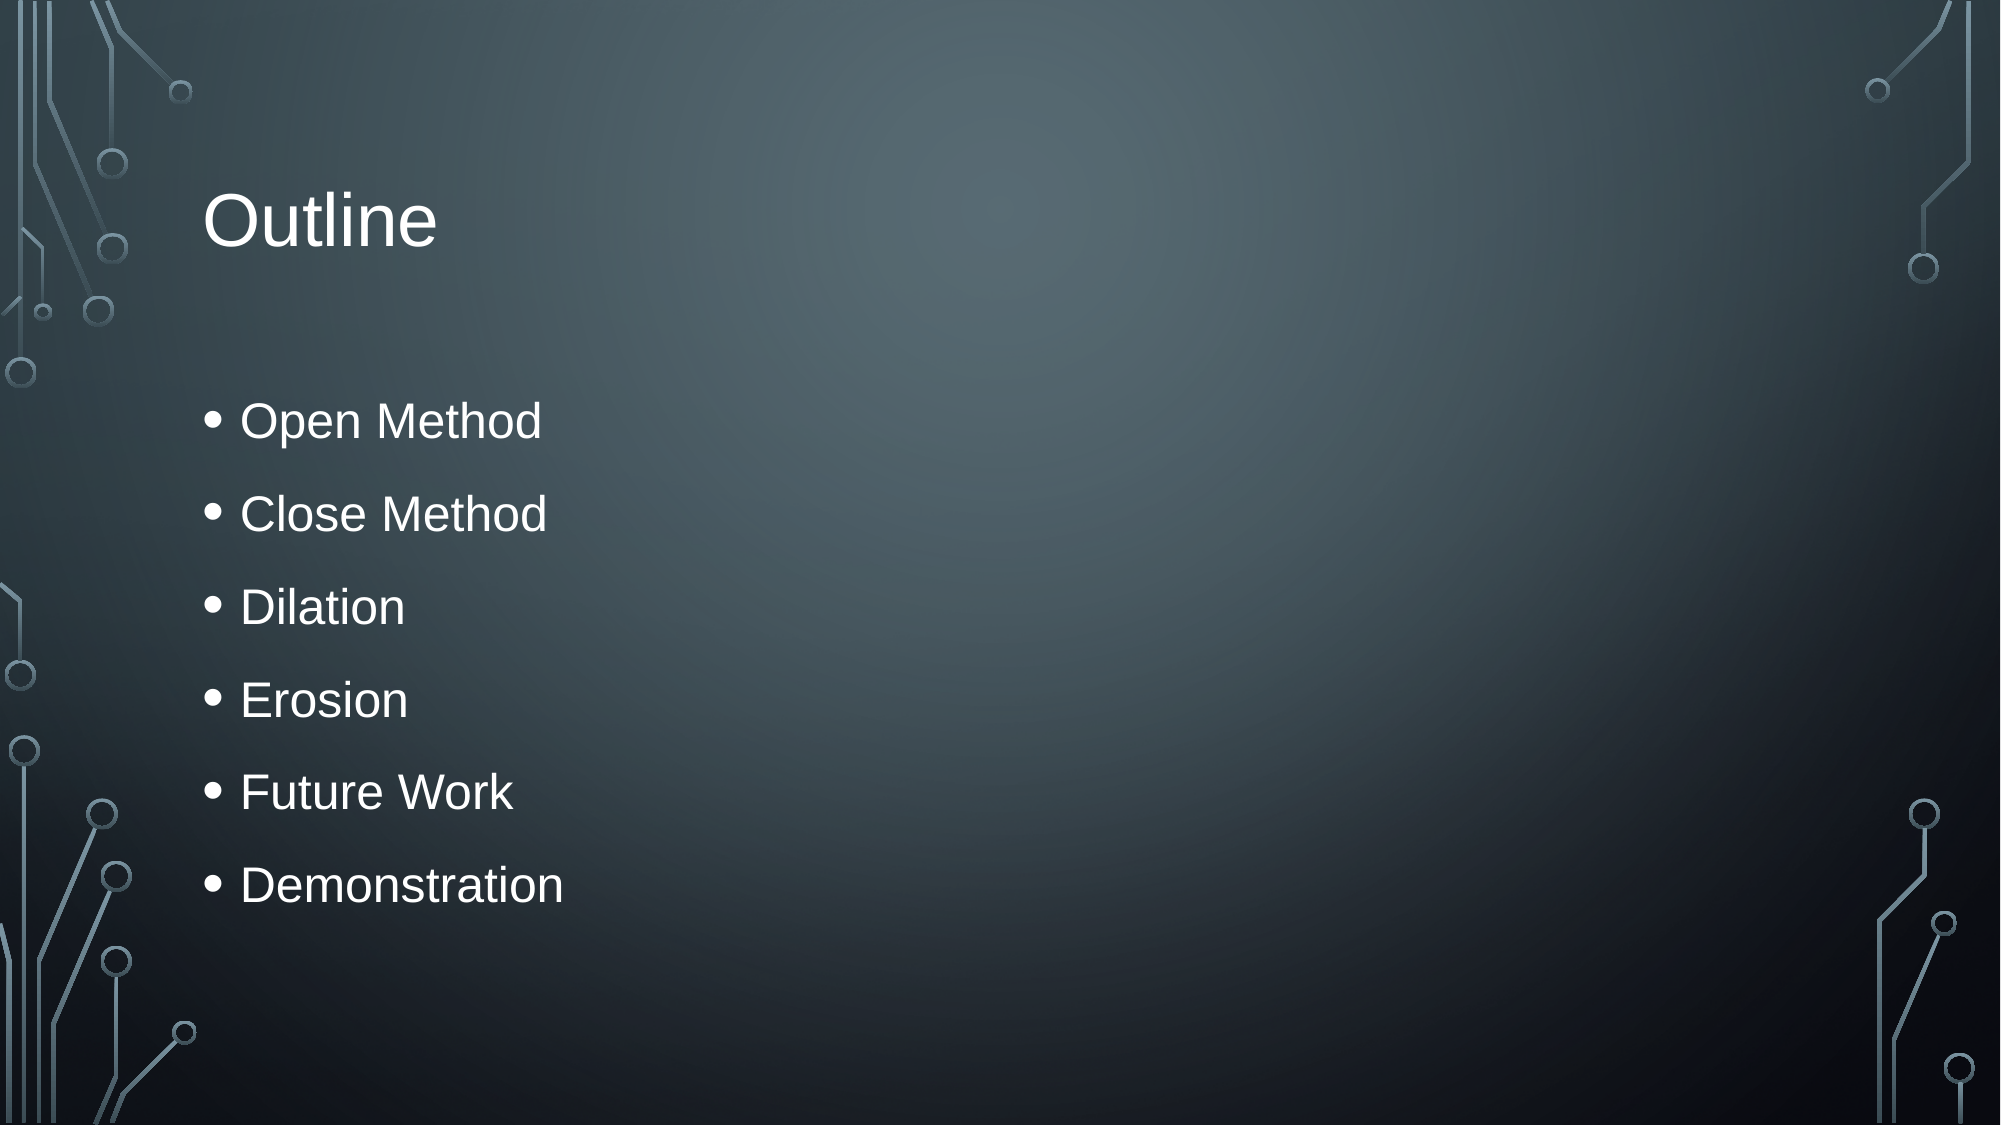

# Outline
Open Method
Close Method
Dilation
Erosion
Future Work
Demonstration